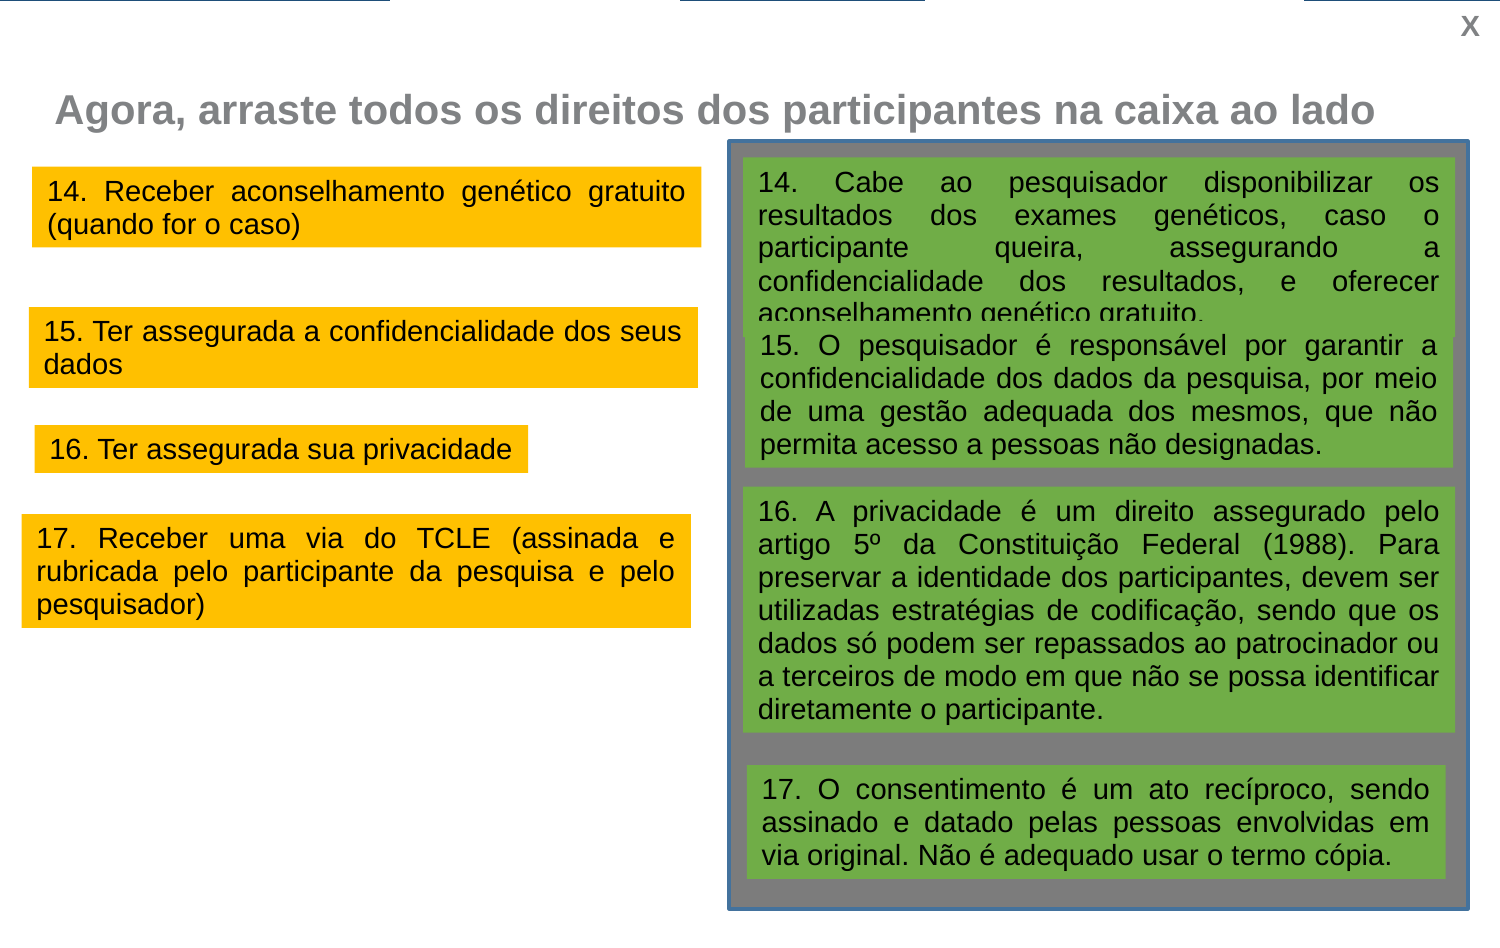

X
Interação: Hotspost image
Colunas: 1
Tela: 4

Agora, arraste todos os direitos dos participantes na caixa ao lado

14. Cabe ao pesquisador disponibilizar os resultados dos exames genéticos, caso o participante queira, assegurando a confidencialidade dos resultados, e oferecer aconselhamento genético gratuito.
14. Receber aconselhamento genético gratuito (quando for o caso)
15. Ter assegurada a confidencialidade dos seus dados
15. O pesquisador é responsável por garantir a confidencialidade dos dados da pesquisa, por meio de uma gestão adequada dos mesmos, que não permita acesso a pessoas não designadas.
16. Ter assegurada sua privacidade
16. A privacidade é um direito assegurado pelo artigo 5º da Constituição Federal (1988). Para preservar a identidade dos participantes, devem ser utilizadas estratégias de codificação, sendo que os dados só podem ser repassados ao patrocinador ou a terceiros de modo em que não se possa identificar diretamente o participante.
17. Receber uma via do TCLE (assinada e rubricada pelo participante da pesquisa e pelo pesquisador)
17. O consentimento é um ato recíproco, sendo assinado e datado pelas pessoas envolvidas em via original. Não é adequado usar o termo cópia.